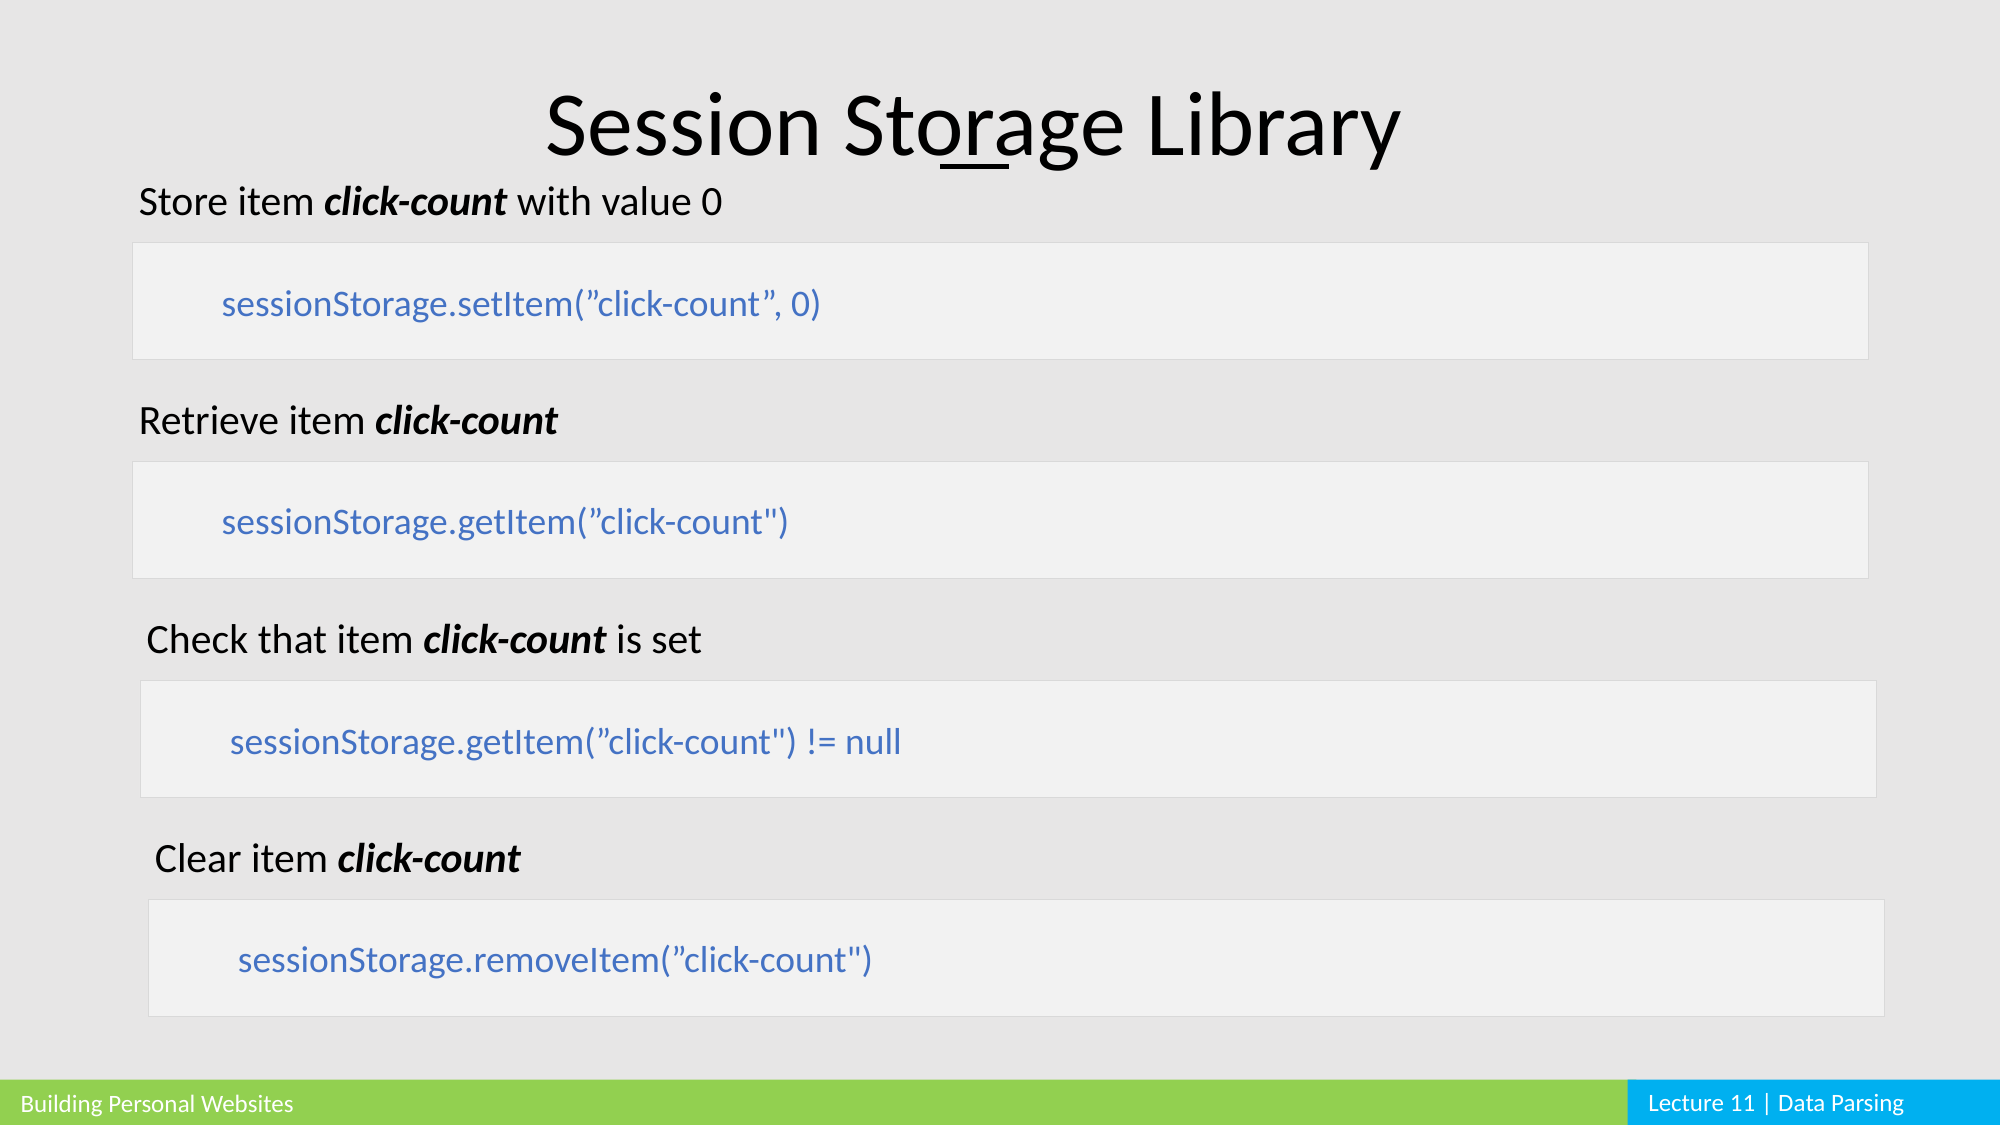

Session Storage Library
Store item click-count with value 0
sessionStorage.setItem(”click-count”, 0)
Retrieve item click-count
sessionStorage.getItem(”click-count")
Check that item click-count is set
sessionStorage.getItem(”click-count") != null
Clear item click-count
sessionStorage.removeItem(”click-count")
Lecture 11 | Data Parsing

Building Personal Websites